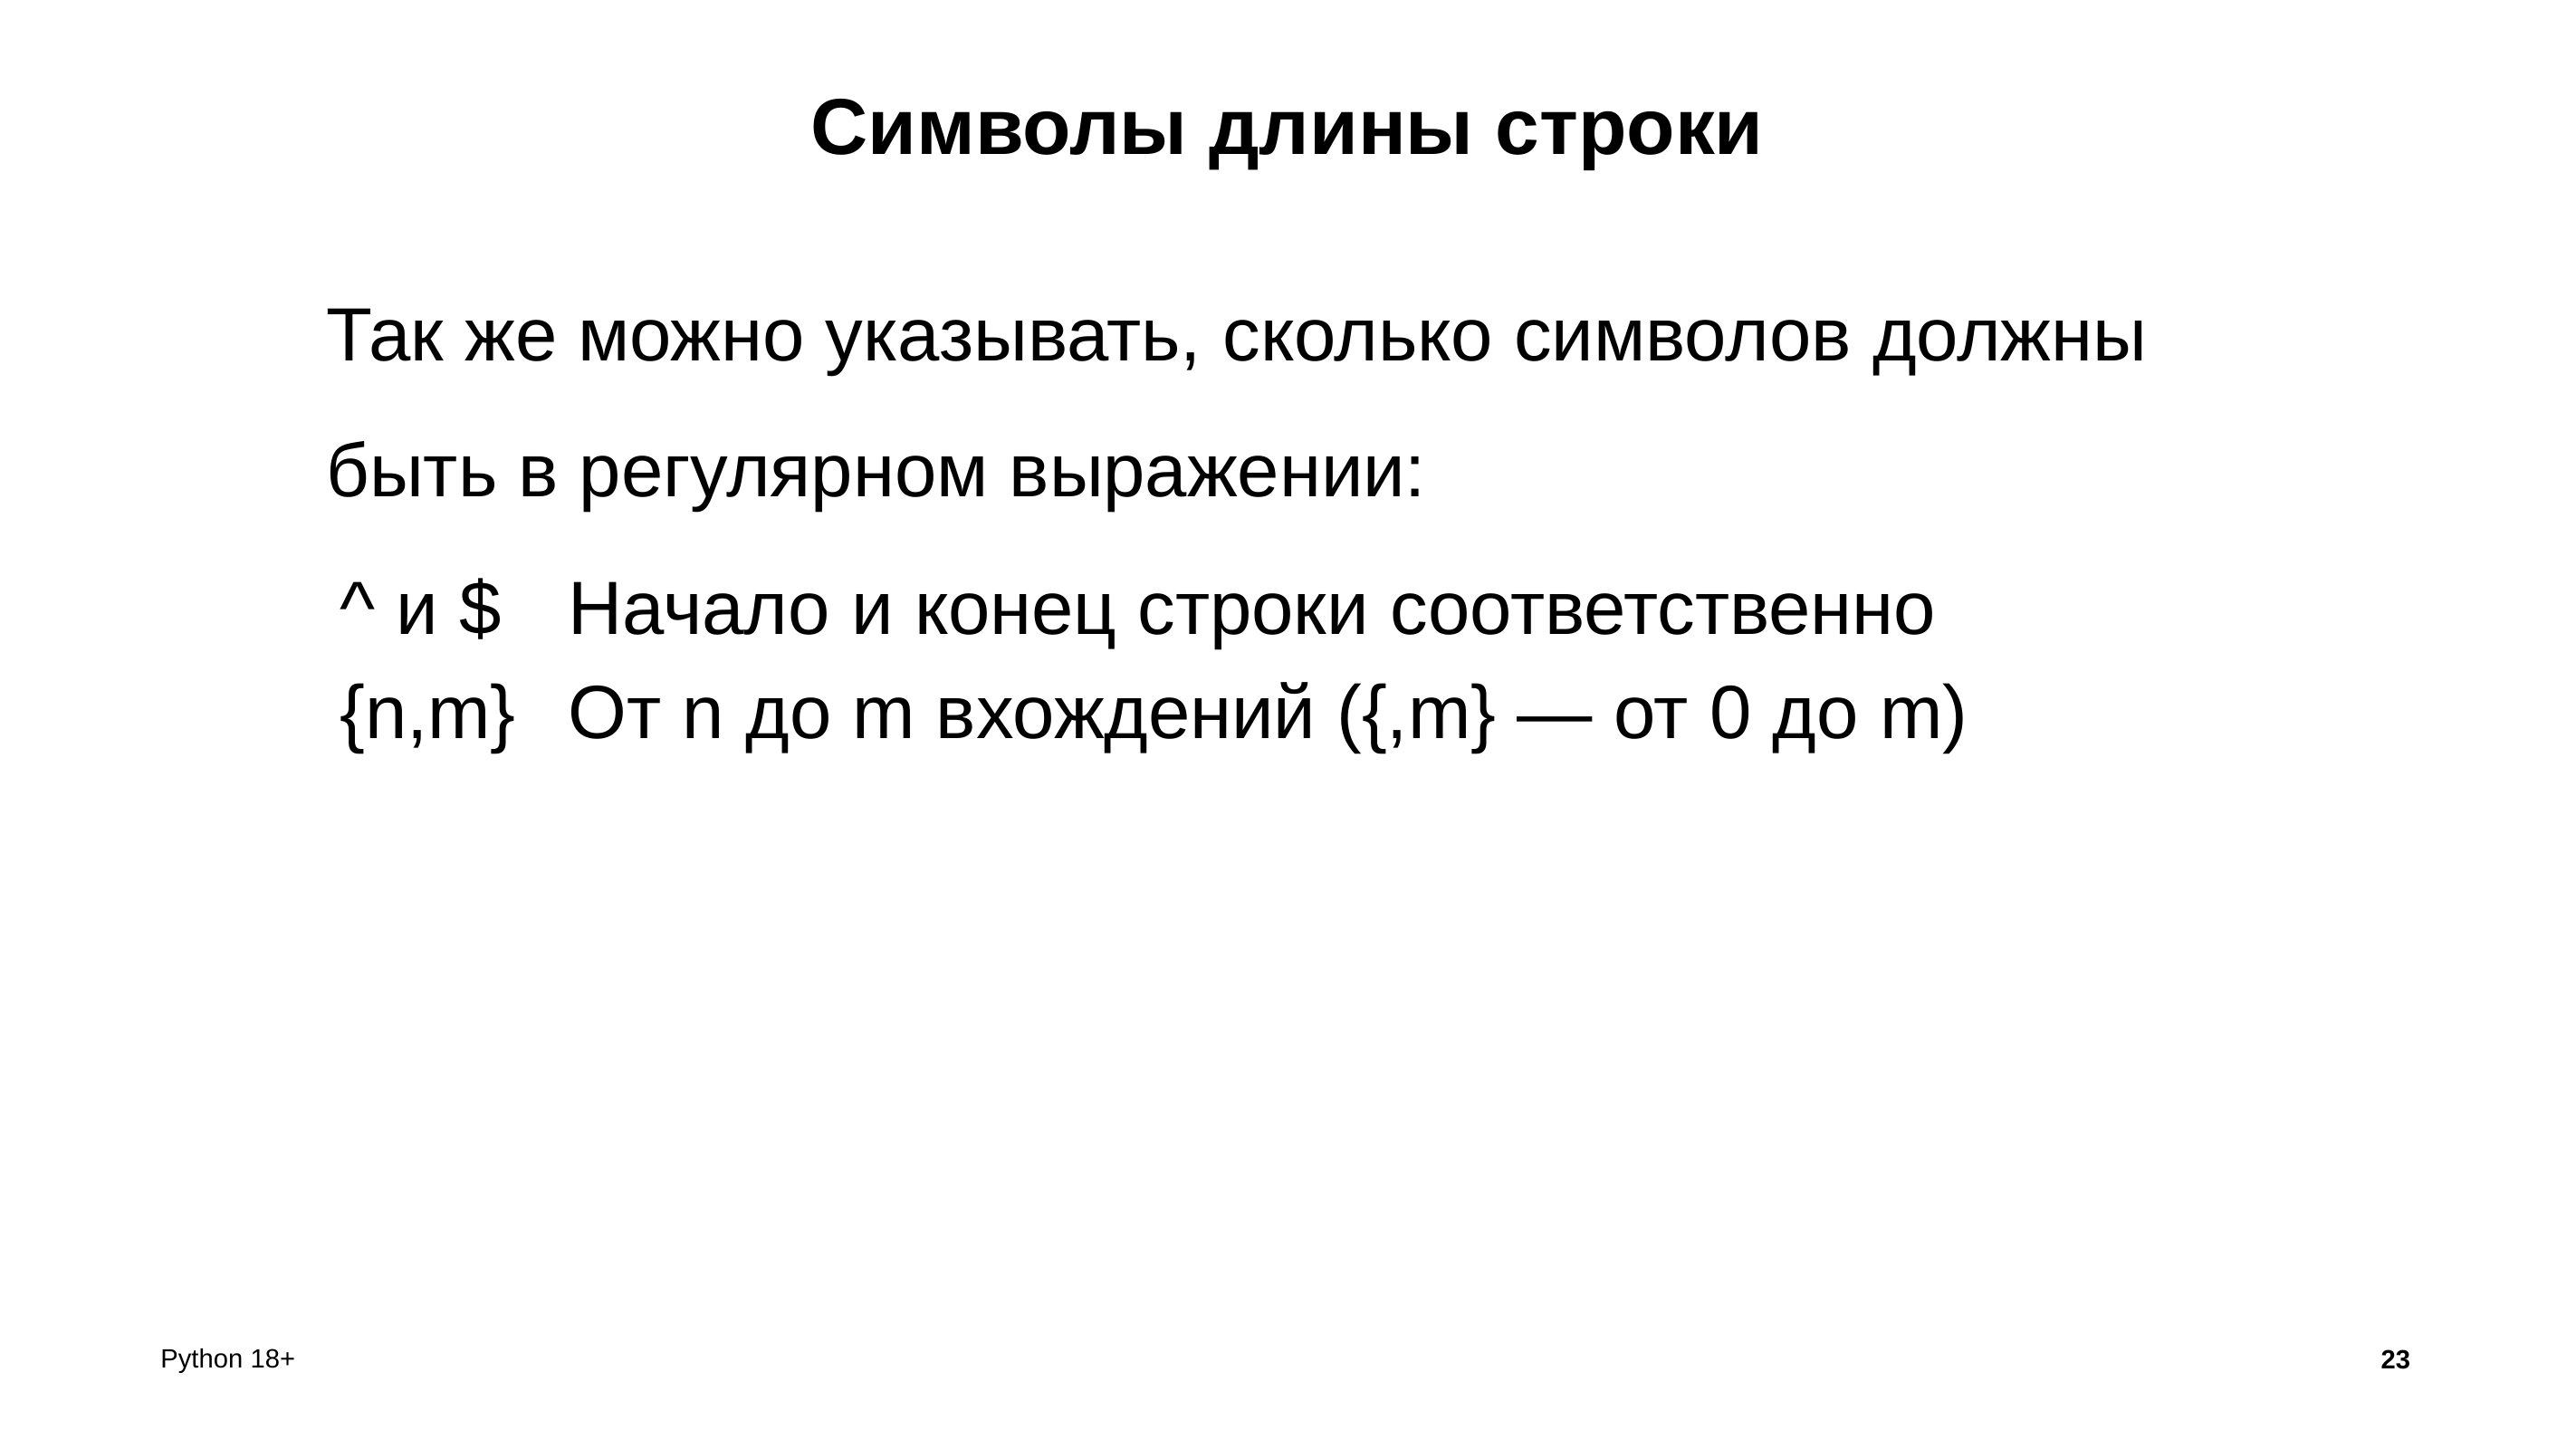

# Символы длины строки
Так же можно указывать, сколько символов должны быть в регулярном выражении:

| ^ и $ | Начало и конец строки соответственно |
| --- | --- |
| {n,m} | От n до m вхождений ({,m} — от 0 до m) |
23
Python 18+